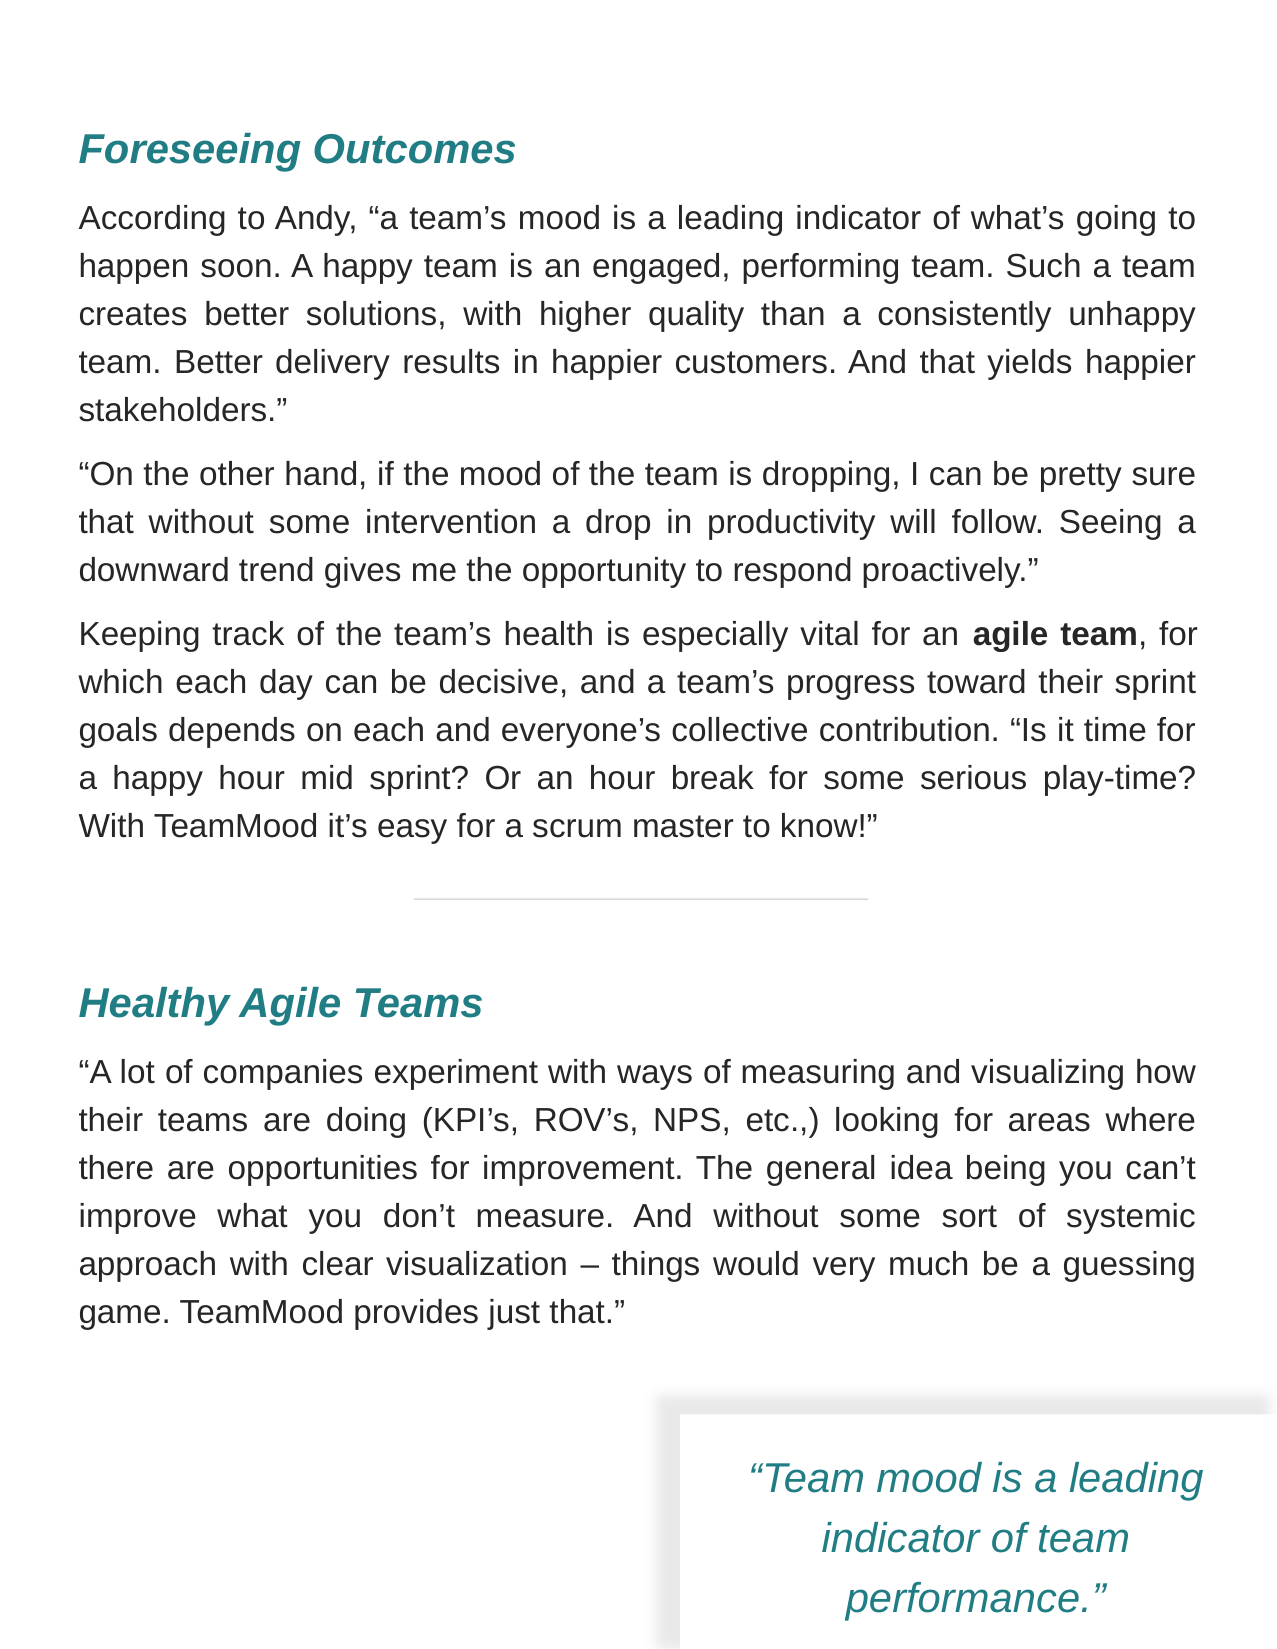

Foreseeing Outcomes
According to Andy, “a team’s mood is a leading indicator of what’s going to happen soon. A happy team is an engaged, performing team. Such a team creates better solutions, with higher quality than a consistently unhappy team. Better delivery results in happier customers. And that yields happier stakeholders.”
“On the other hand, if the mood of the team is dropping, I can be pretty sure that without some intervention a drop in productivity will follow. Seeing a downward trend gives me the opportunity to respond proactively.”
Keeping track of the team’s health is especially vital for an agile team, for which each day can be decisive, and a team’s progress toward their sprint goals depends on each and everyone’s collective contribution. “Is it time for a happy hour mid sprint? Or an hour break for some serious play-time? With TeamMood it’s easy for a scrum master to know!”

Healthy Agile Teams
“A lot of companies experiment with ways of measuring and visualizing how their teams are doing (KPI’s, ROV’s, NPS, etc.,) looking for areas where there are opportunities for improvement. The general idea being you can’t improve what you don’t measure. And without some sort of systemic approach with clear visualization – things would very much be a guessing game. TeamMood provides just that.”

“Team mood is a leading indicator of team performance.”